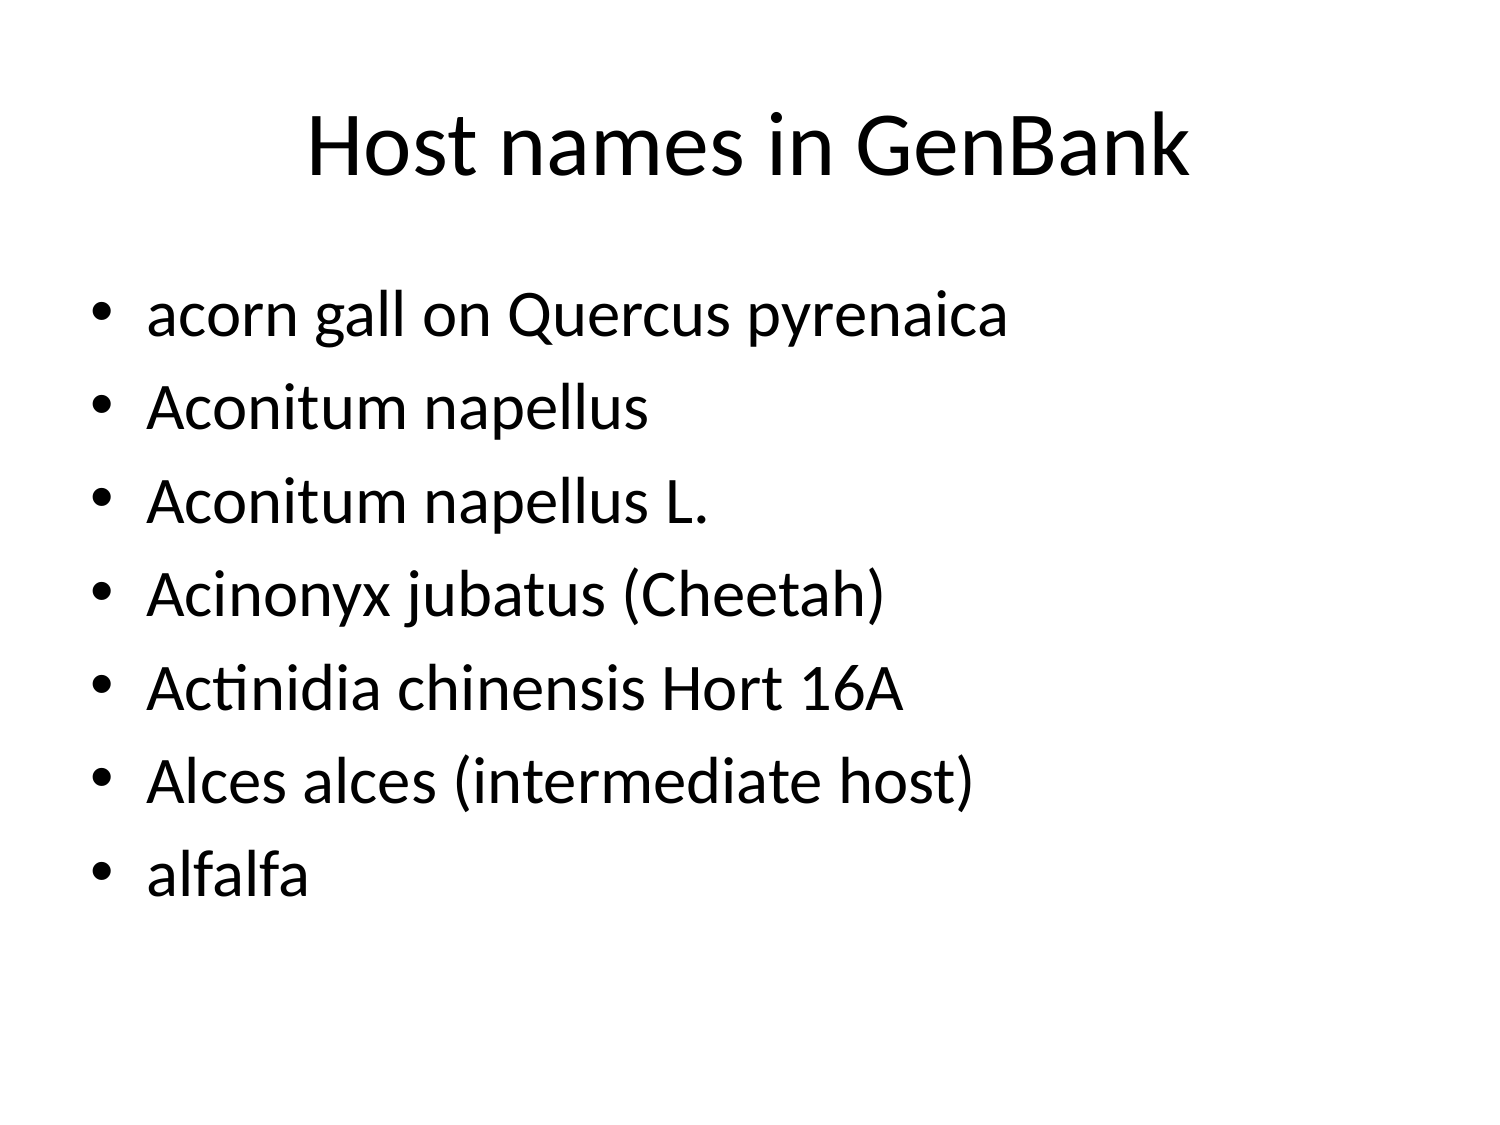

# Host names in GenBank
acorn gall on Quercus pyrenaica
Aconitum napellus
Aconitum napellus L.
Acinonyx jubatus (Cheetah)
Actinidia chinensis Hort 16A
Alces alces (intermediate host)
alfalfa